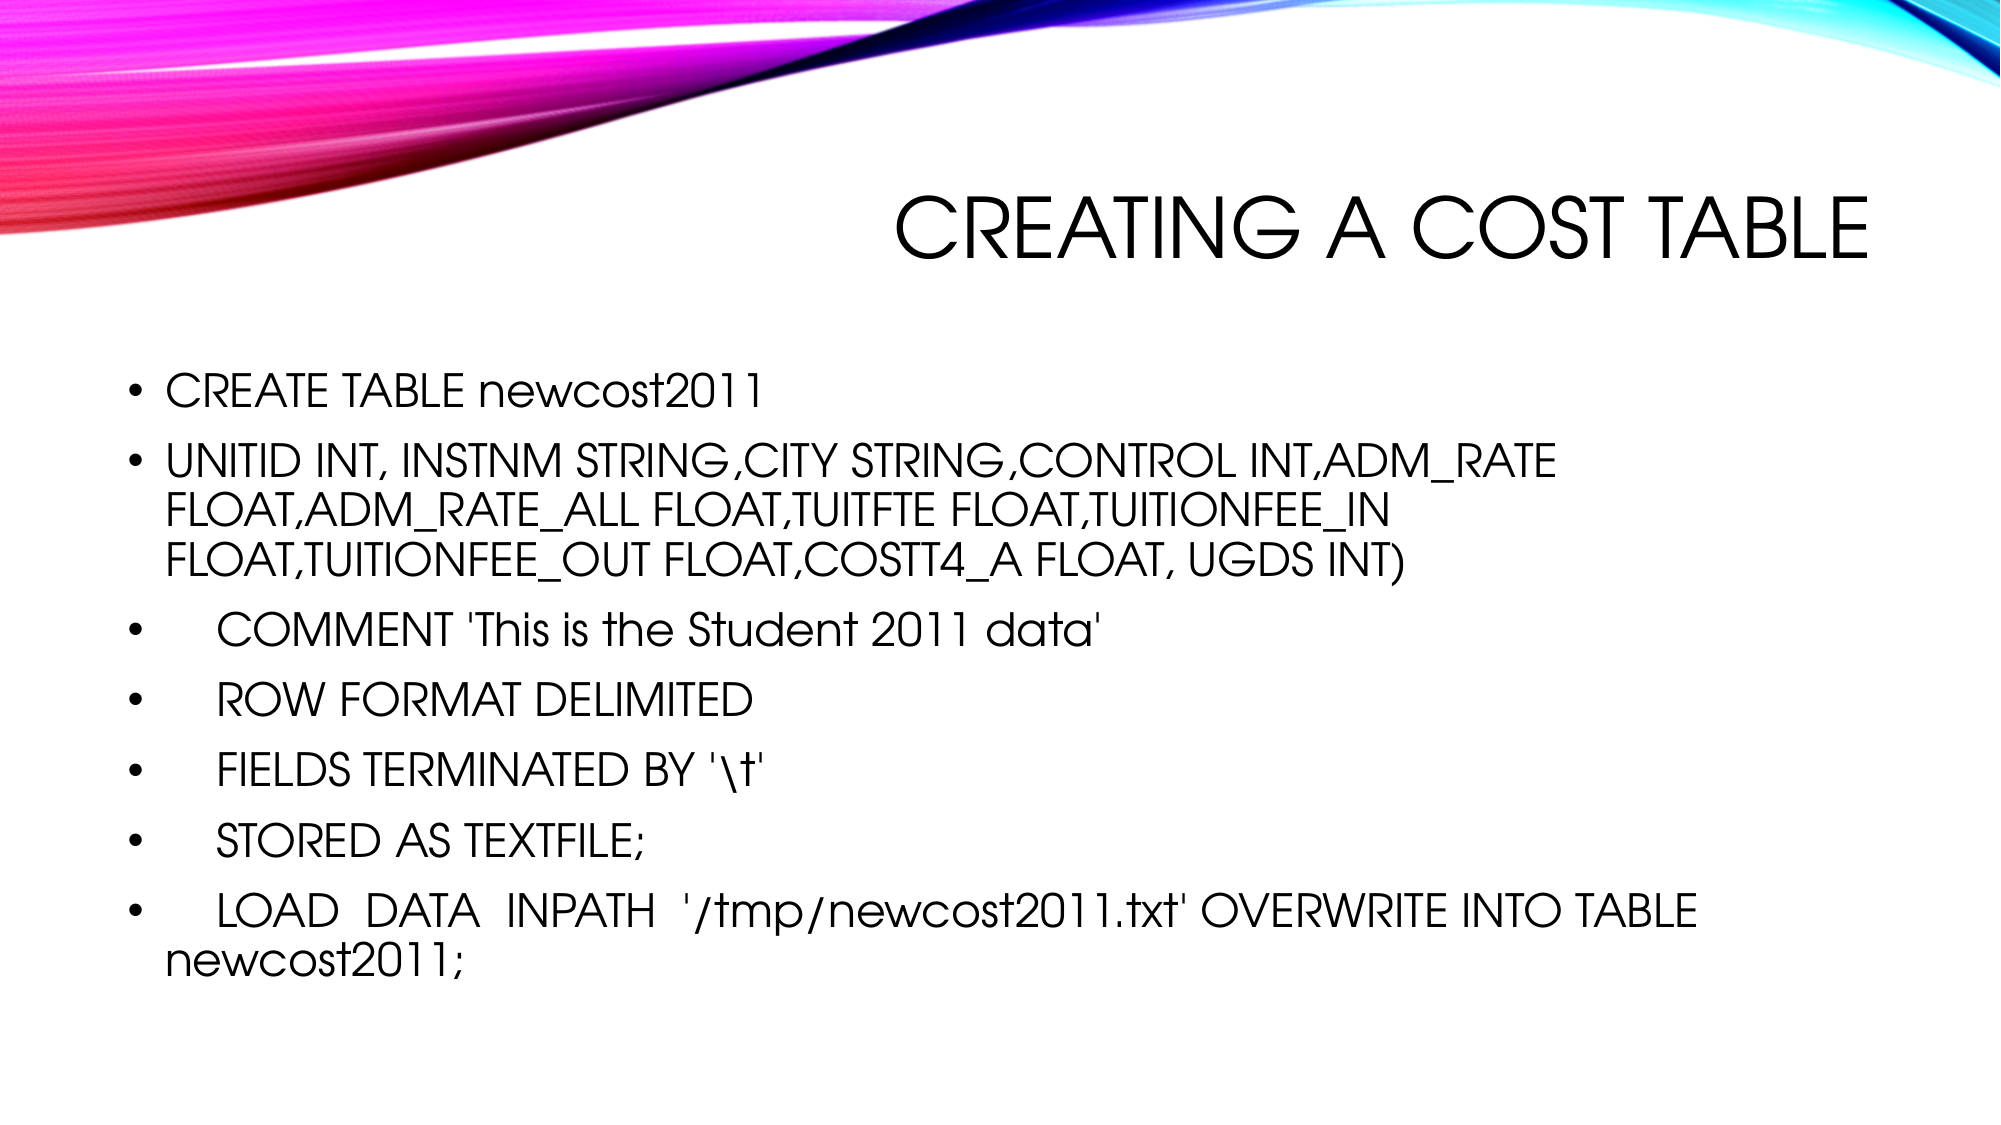

# CREATING A COST TABLE
CREATE TABLE newcost2011
UNITID INT, INSTNM STRING,CITY STRING,CONTROL INT,ADM_RATE FLOAT,ADM_RATE_ALL FLOAT,TUITFTE FLOAT,TUITIONFEE_IN FLOAT,TUITIONFEE_OUT FLOAT,COSTT4_A FLOAT, UGDS INT)
    COMMENT 'This is the Student 2011 data'
    ROW FORMAT DELIMITED
    FIELDS TERMINATED BY '\t'
    STORED AS TEXTFILE;
    LOAD  DATA  INPATH  '/tmp/newcost2011.txt' OVERWRITE INTO TABLE newcost2011;